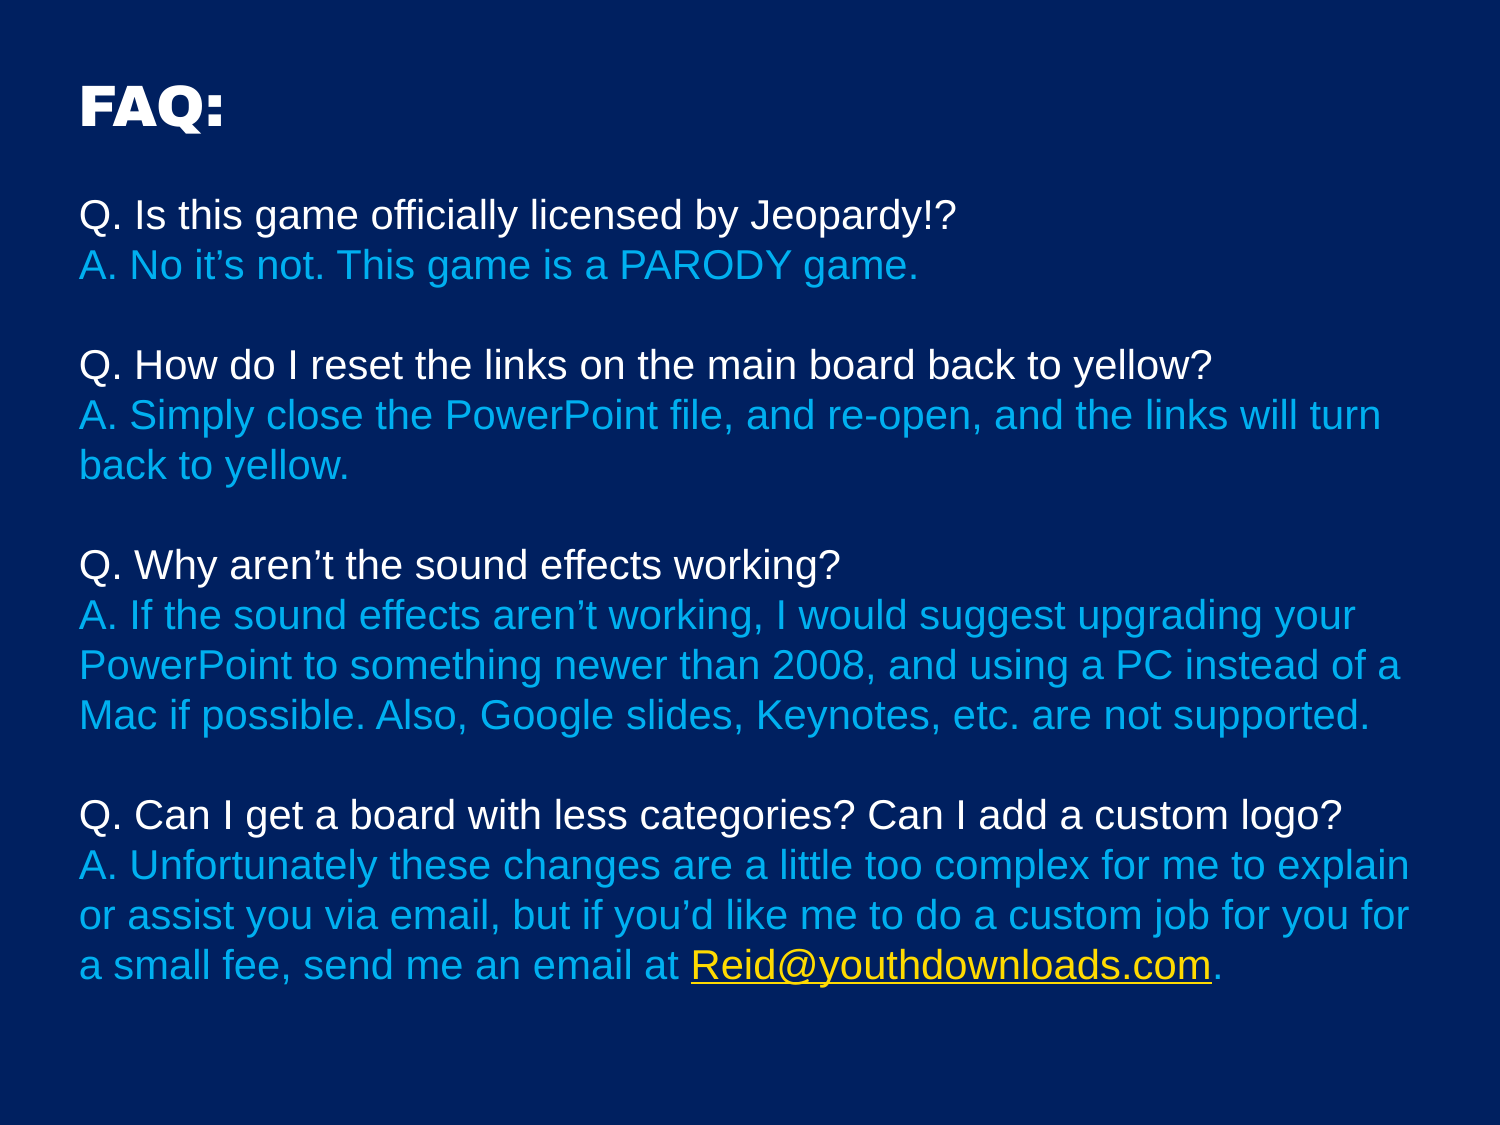

FAQ:

Q. Is this game officially licensed by Jeopardy!?
A. No it’s not. This game is a PARODY game.

Q. How do I reset the links on the main board back to yellow?
A. Simply close the PowerPoint file, and re-open, and the links will turn back to yellow.

Q. Why aren’t the sound effects working?
A. If the sound effects aren’t working, I would suggest upgrading your PowerPoint to something newer than 2008, and using a PC instead of a Mac if possible. Also, Google slides, Keynotes, etc. are not supported.

Q. Can I get a board with less categories? Can I add a custom logo?
A. Unfortunately these changes are a little too complex for me to explain or assist you via email, but if you’d like me to do a custom job for you for a small fee, send me an email at Reid@youthdownloads.com.